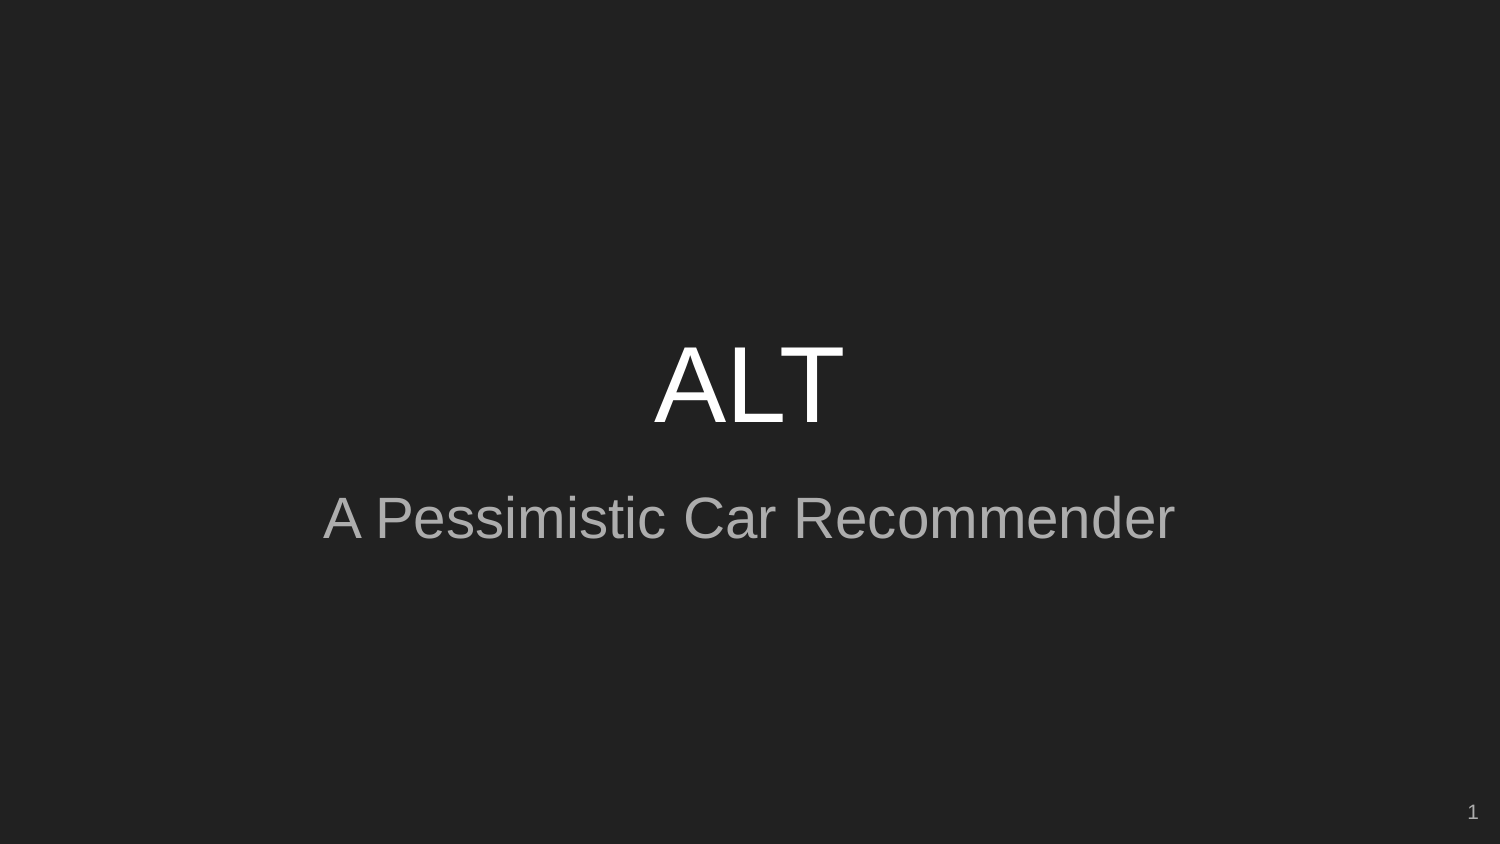

# ALT
A Pessimistic Car Recommender
1